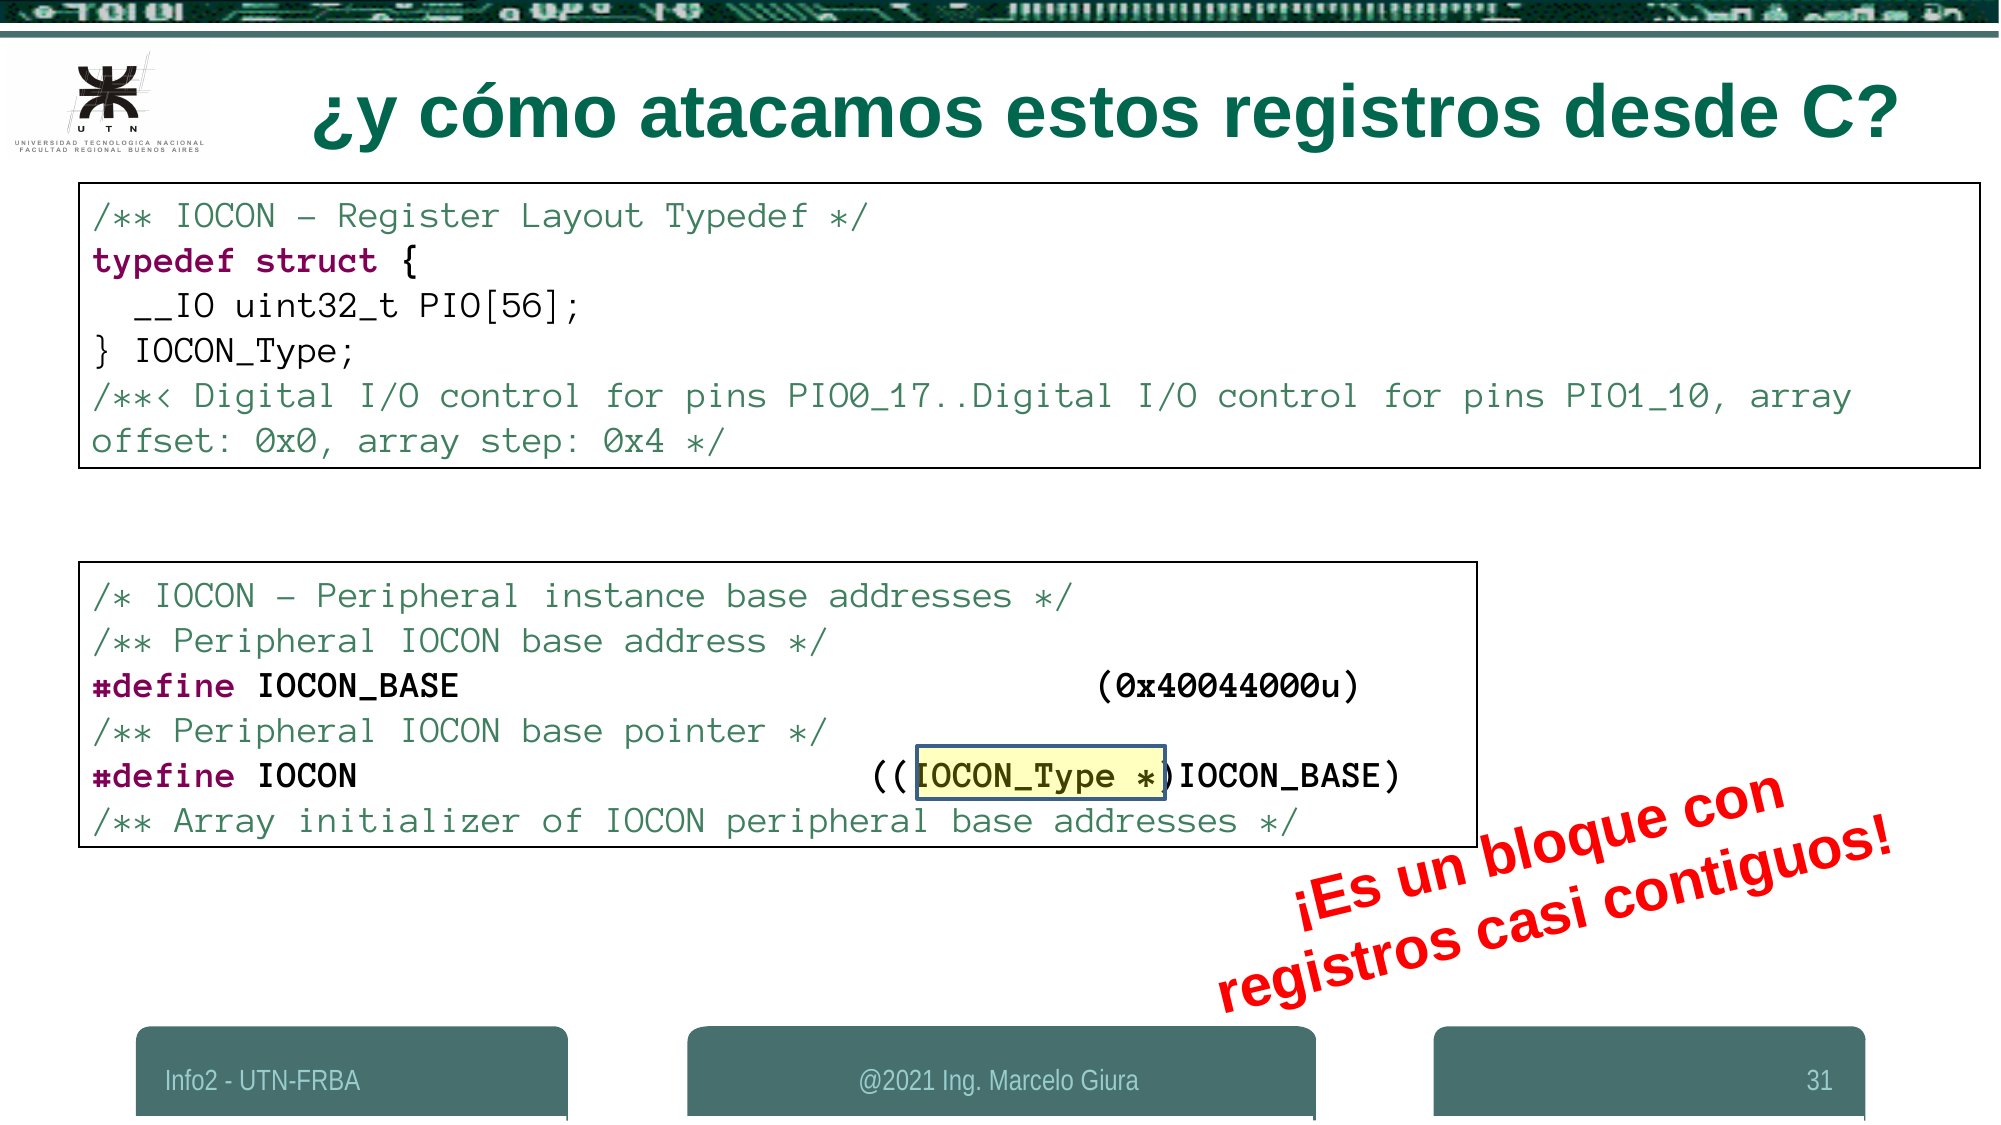

¿y cómo atacamos estos registros desde C?
/** IOCON - Register Layout Typedef */
typedef struct {
  __IO uint32_t PIO[56];
} IOCON_Type;
/**< Digital I/O control for pins PIO0_17..Digital I/O control for pins PIO1_10, array offset: 0x0, array step: 0x4 */
/* IOCON - Peripheral instance base addresses */
/** Peripheral IOCON base address */
#define IOCON_BASE                               (0x40044000u)
/** Peripheral IOCON base pointer */
#define IOCON                         ((IOCON_Type *)IOCON_BASE)
/** Array initializer of IOCON peripheral base addresses */

¡Es un bloque con registros casi contiguos!
Info2 - UTN-FRBA
@2021 Ing. Marcelo Giura
31